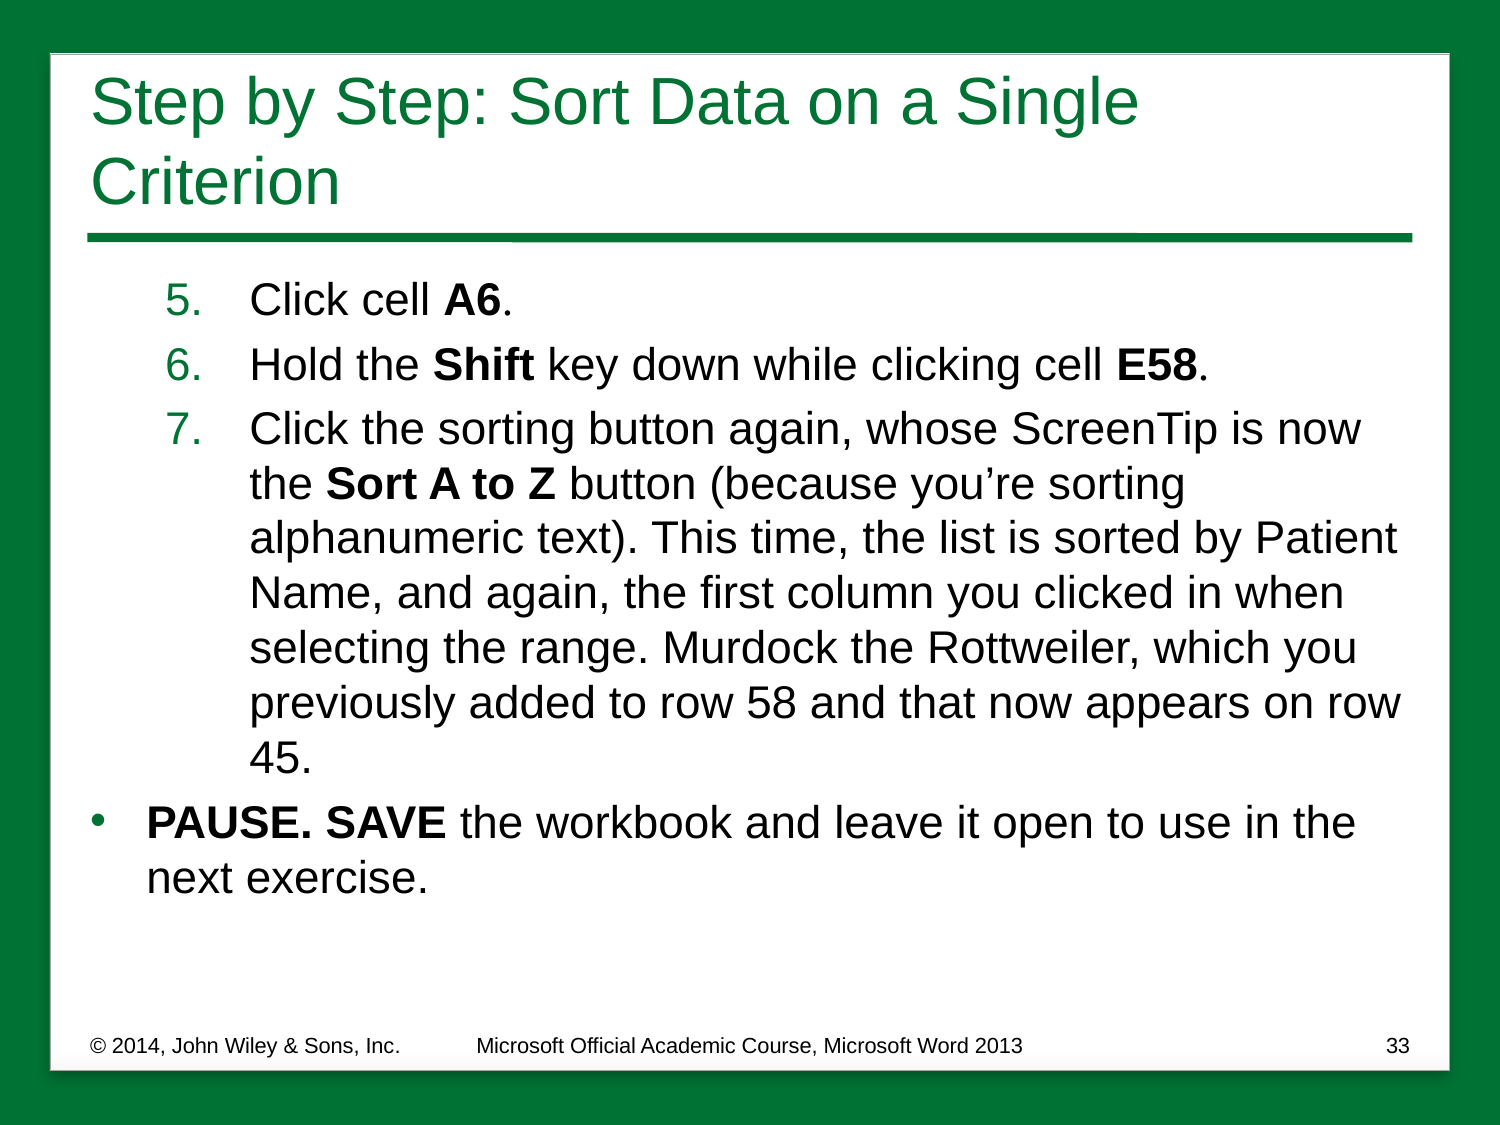

# Step by Step: Sort Data on a Single Criterion
Click cell A6.
Hold the Shift key down while clicking cell E58.
Click the sorting button again, whose ScreenTip is now the Sort A to Z button (because you’re sorting alphanumeric text). This time, the list is sorted by Patient Name, and again, the first column you clicked in when selecting the range. Murdock the Rottweiler, which you previously added to row 58 and that now appears on row 45.
PAUSE. SAVE the workbook and leave it open to use in the next exercise.

© 2014, John Wiley & Sons, Inc.
Microsoft Official Academic Course, Microsoft Word 2013
33